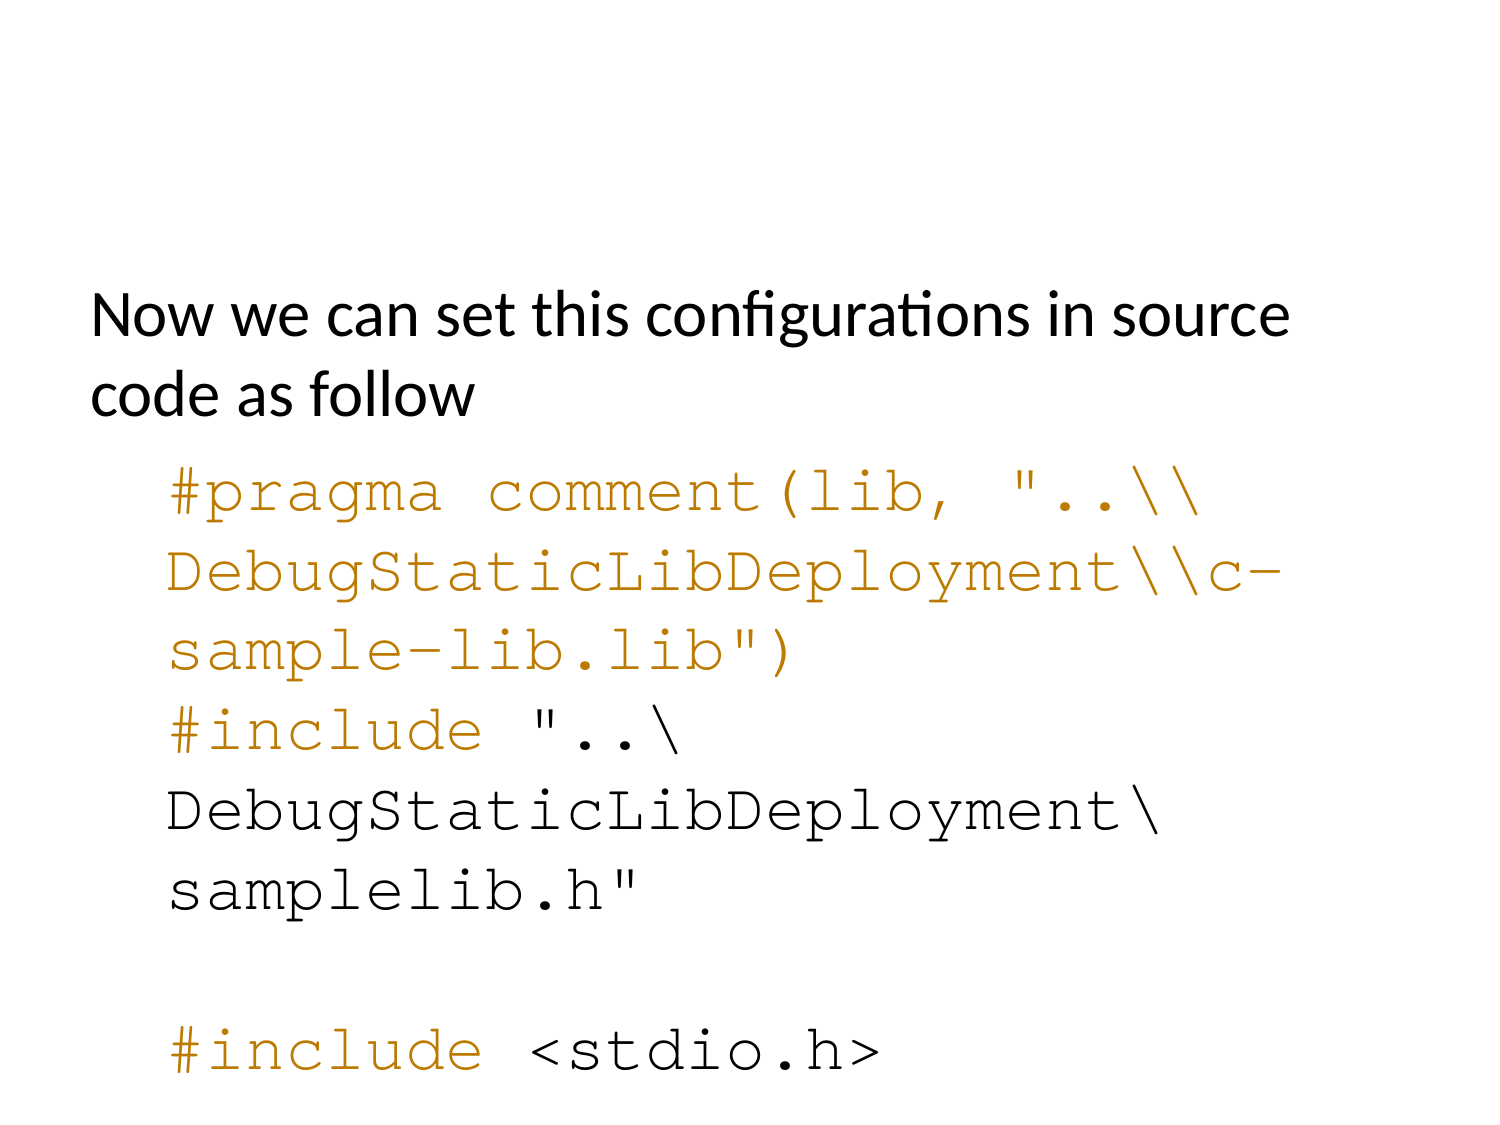

Now we can set this configurations in source code as follow
#pragma comment(lib, "..\\DebugStaticLibDeployment\\c-sample-lib.lib")
#include "..\DebugStaticLibDeployment\samplelib.h"
#include <stdio.h>
/// <summary>
///
/// </summary>
/// <returns></returns>
int main()
{
    int result = 0;
    //printf("Hello World!\n");
    result = sum(5, 4);
    sayHelloTo("Computer");
    printf("Result is %d \n",result);
    printf("Press any key to continue...\n");
    getchar();
    return 0;
}
with this configuration if your friends download this code then they can run them with their environment without setting a path.